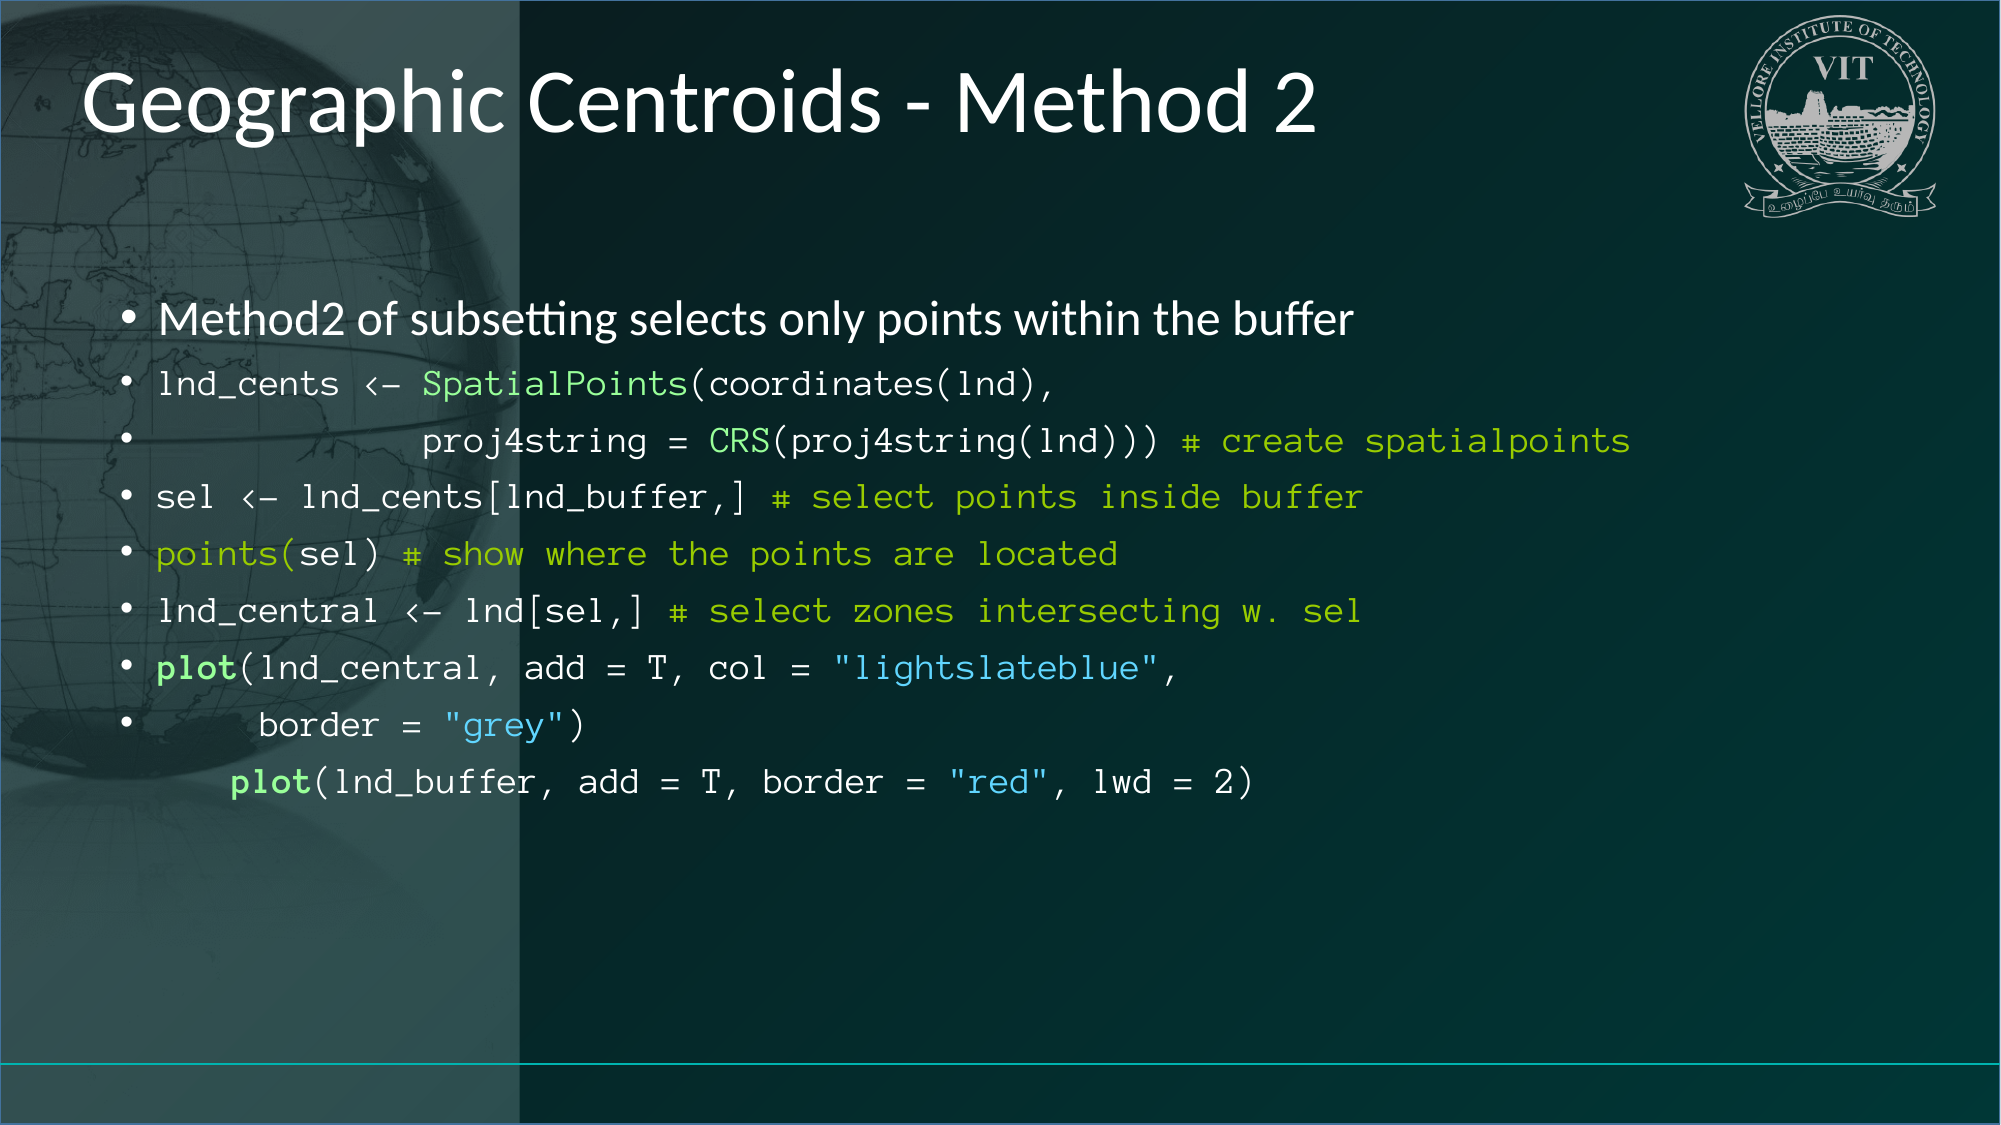

# Geographic Centroids - Method 2
Method2 of subsetting selects only points within the buffer
lnd_cents <- SpatialPoints(coordinates(lnd),
             proj4string = CRS(proj4string(lnd))) # create spatialpoints
sel <- lnd_cents[lnd_buffer,] # select points inside buffer
points(sel) # show where the points are located
lnd_central <- lnd[sel,] # select zones intersecting w. sel
plot(lnd_central, add = T, col = "lightslateblue",
     border = "grey")
plot(lnd_buffer, add = T, border = "red", lwd = 2)